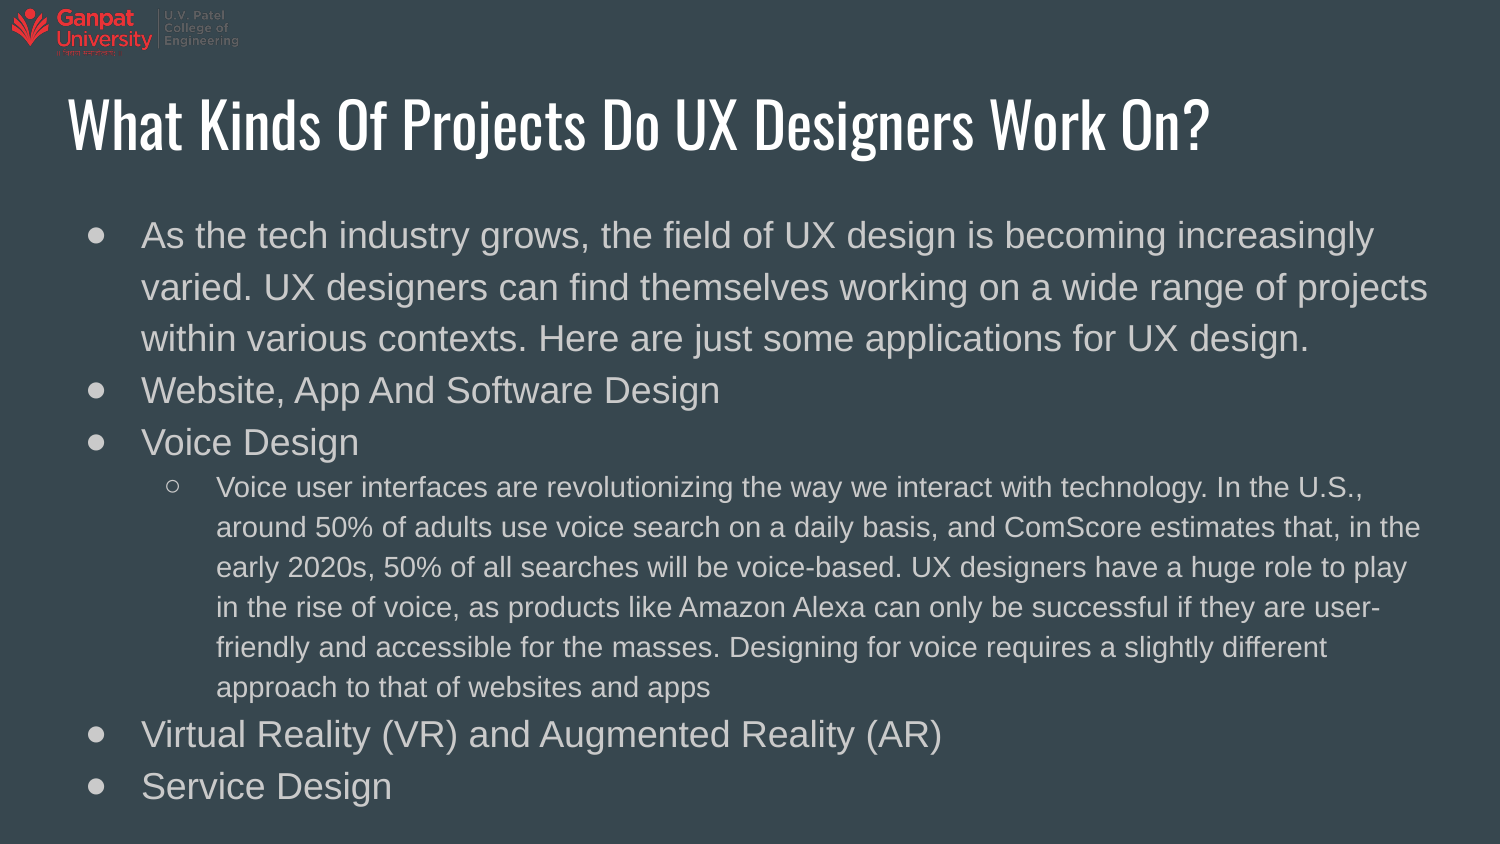

# What Kinds Of Projects Do UX Designers Work On?
As the tech industry grows, the field of UX design is becoming increasingly varied. UX designers can find themselves working on a wide range of projects within various contexts. Here are just some applications for UX design.
Website, App And Software Design
Voice Design
Voice user interfaces are revolutionizing the way we interact with technology. In the U.S., around 50% of adults use voice search on a daily basis, and ComScore estimates that, in the early 2020s, 50% of all searches will be voice-based. UX designers have a huge role to play in the rise of voice, as products like Amazon Alexa can only be successful if they are user-friendly and accessible for the masses. Designing for voice requires a slightly different approach to that of websites and apps
Virtual Reality (VR) and Augmented Reality (AR)
Service Design